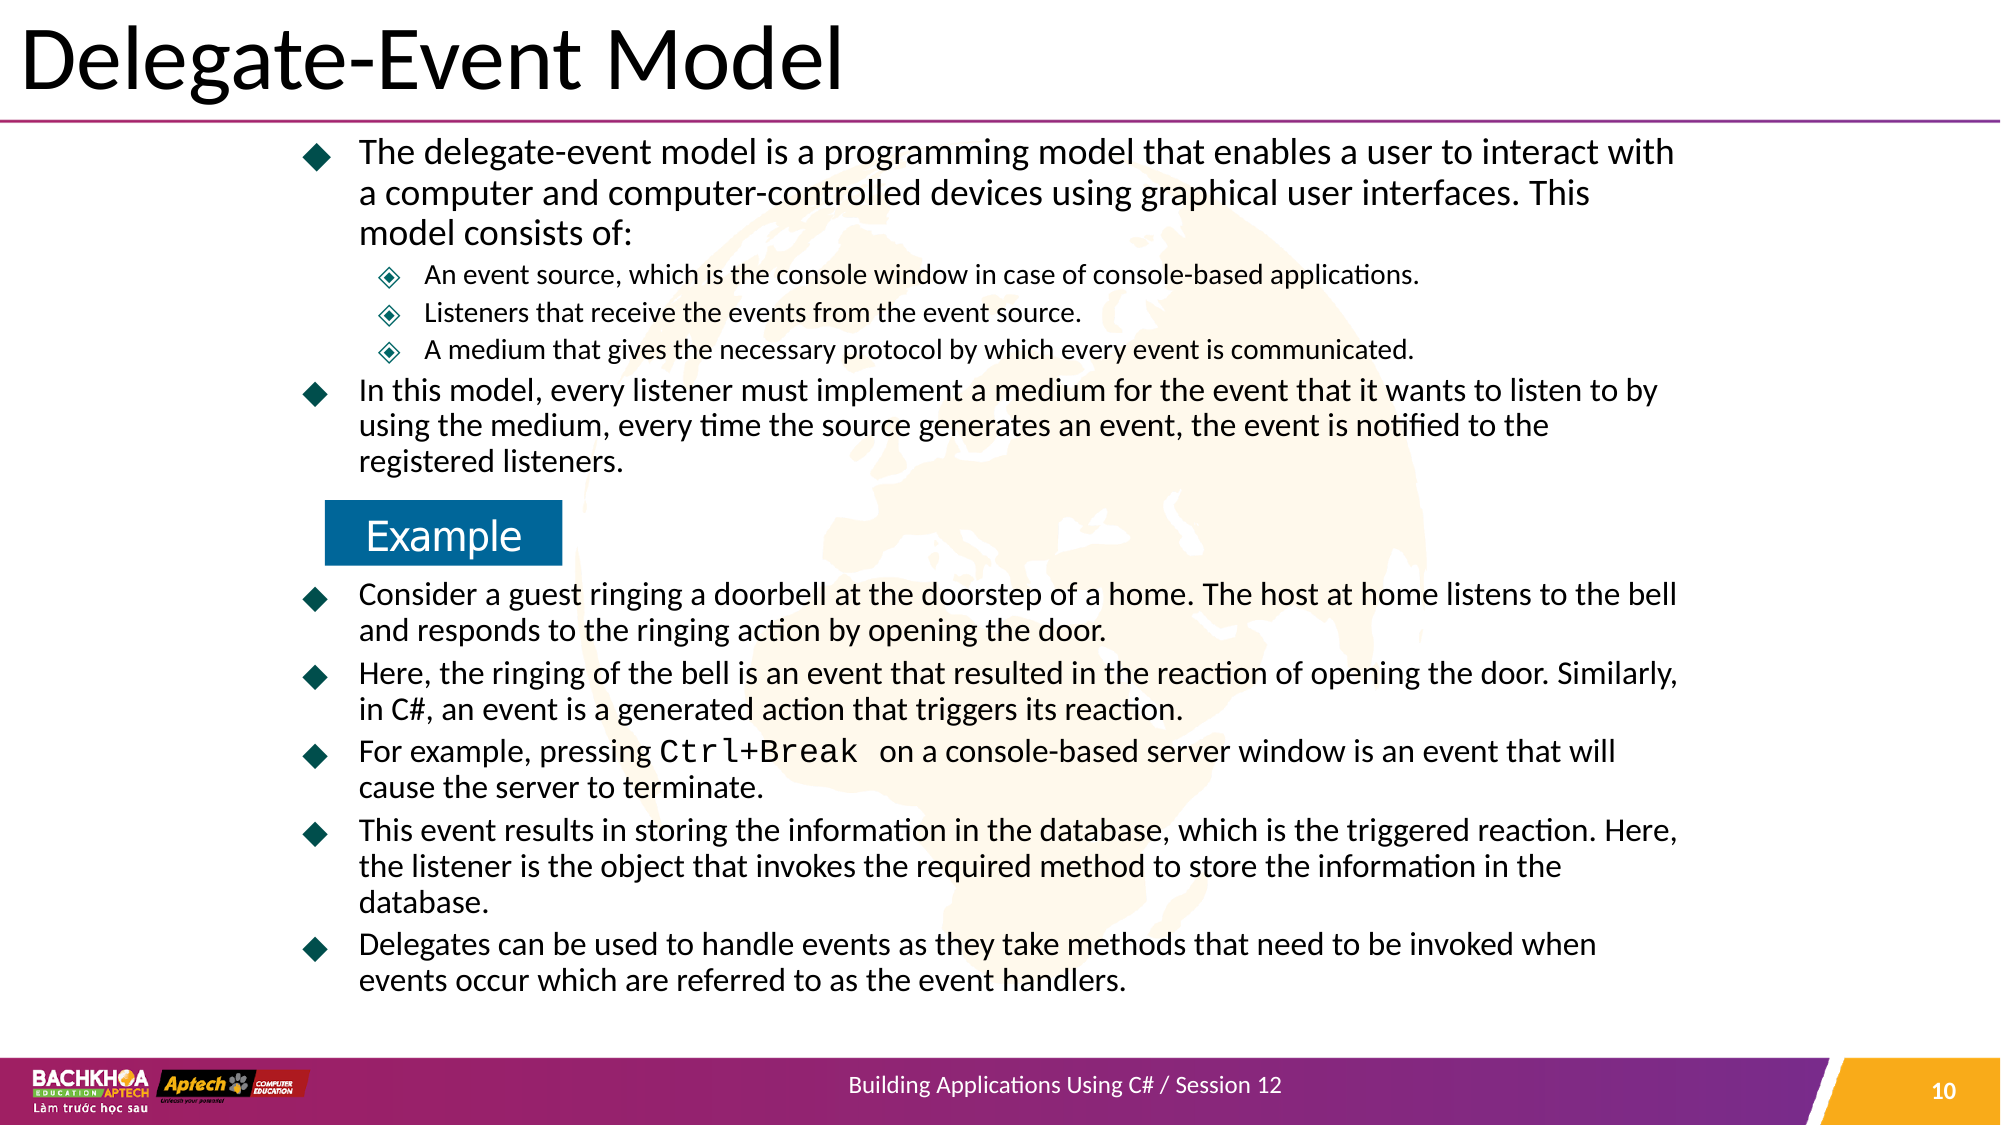

# Delegate-Event Model

The delegate-event model is a programming model that enables a user to interact with a computer and computer-controlled devices using graphical user interfaces. This model consists of:
An event source, which is the console window in case of console-based applications.
Listeners that receive the events from the event source.
A medium that gives the necessary protocol by which every event is communicated.
In this model, every listener must implement a medium for the event that it wants to listen to by using the medium, every time the source generates an event, the event is notified to the registered listeners.

Consider a guest ringing a doorbell at the doorstep of a home. The host at home listens to the bell and responds to the ringing action by opening the door.
Here, the ringing of the bell is an event that resulted in the reaction of opening the door. Similarly, in C#, an event is a generated action that triggers its reaction.
For example, pressing Ctrl+Break on a console-based server window is an event that will cause the server to terminate.
This event results in storing the information in the database, which is the triggered reaction. Here, the listener is the object that invokes the required method to store the information in the database.
Delegates can be used to handle events as they take methods that need to be invoked when events occur which are referred to as the event handlers.

Example
10
Building Applications Using C# / Session 12